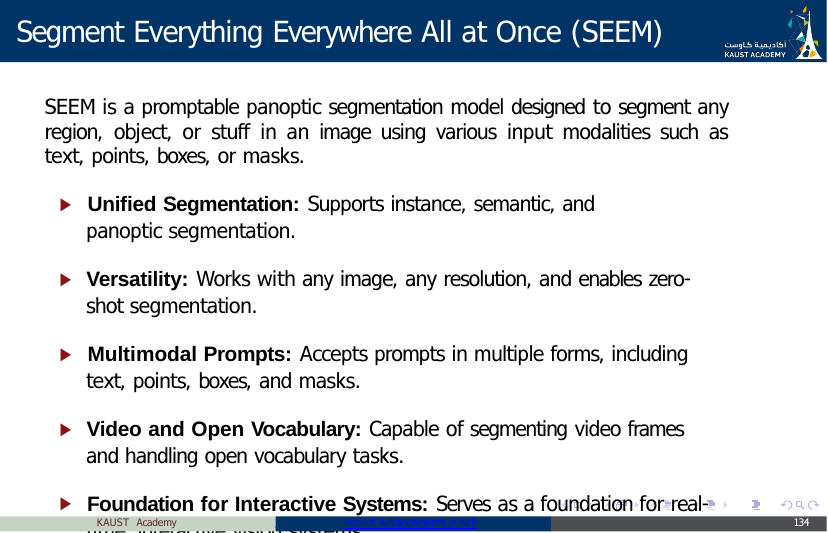

# Segment Everything Everywhere All at Once (SEEM)
SEEM is a promptable panoptic segmentation model designed to segment any region, object, or stuff in an image using various input modalities such as text, points, boxes, or masks.
▶ Unified Segmentation: Supports instance, semantic, and panoptic segmentation.
▶ Versatility: Works with any image, any resolution, and enables zero-shot segmentation.
▶ Multimodal Prompts: Accepts prompts in multiple forms, including text, points, boxes, and masks.
▶ Video and Open Vocabulary: Capable of segmenting video frames and handling open vocabulary tasks.
▶ Foundation for Interactive Systems: Serves as a foundation for real-time, interactive vision systems.

KAUST Academy
Recent Advancements in NLP
134